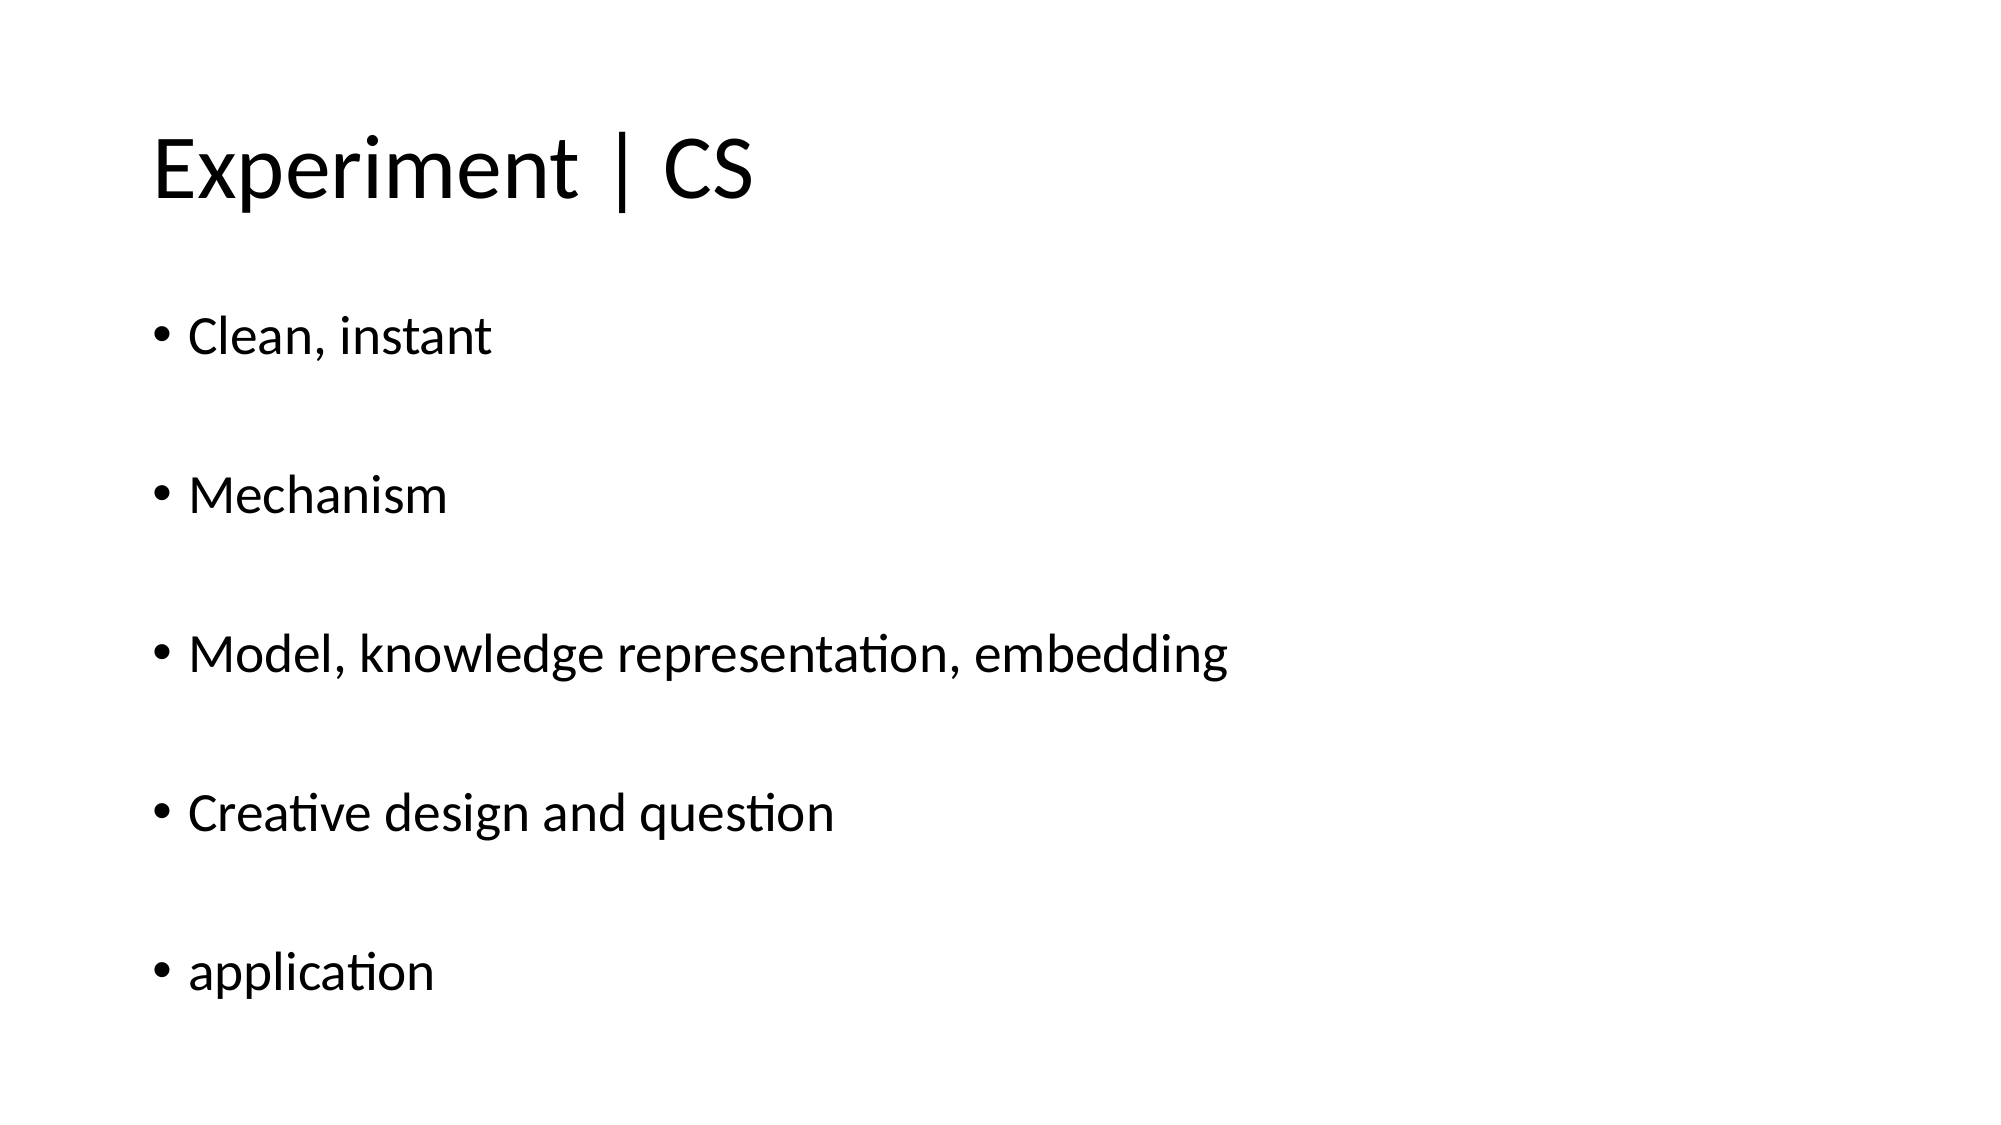

# Experiment | CS
Clean, instant

Mechanism

Model, knowledge representation, embedding

Creative design and question

application